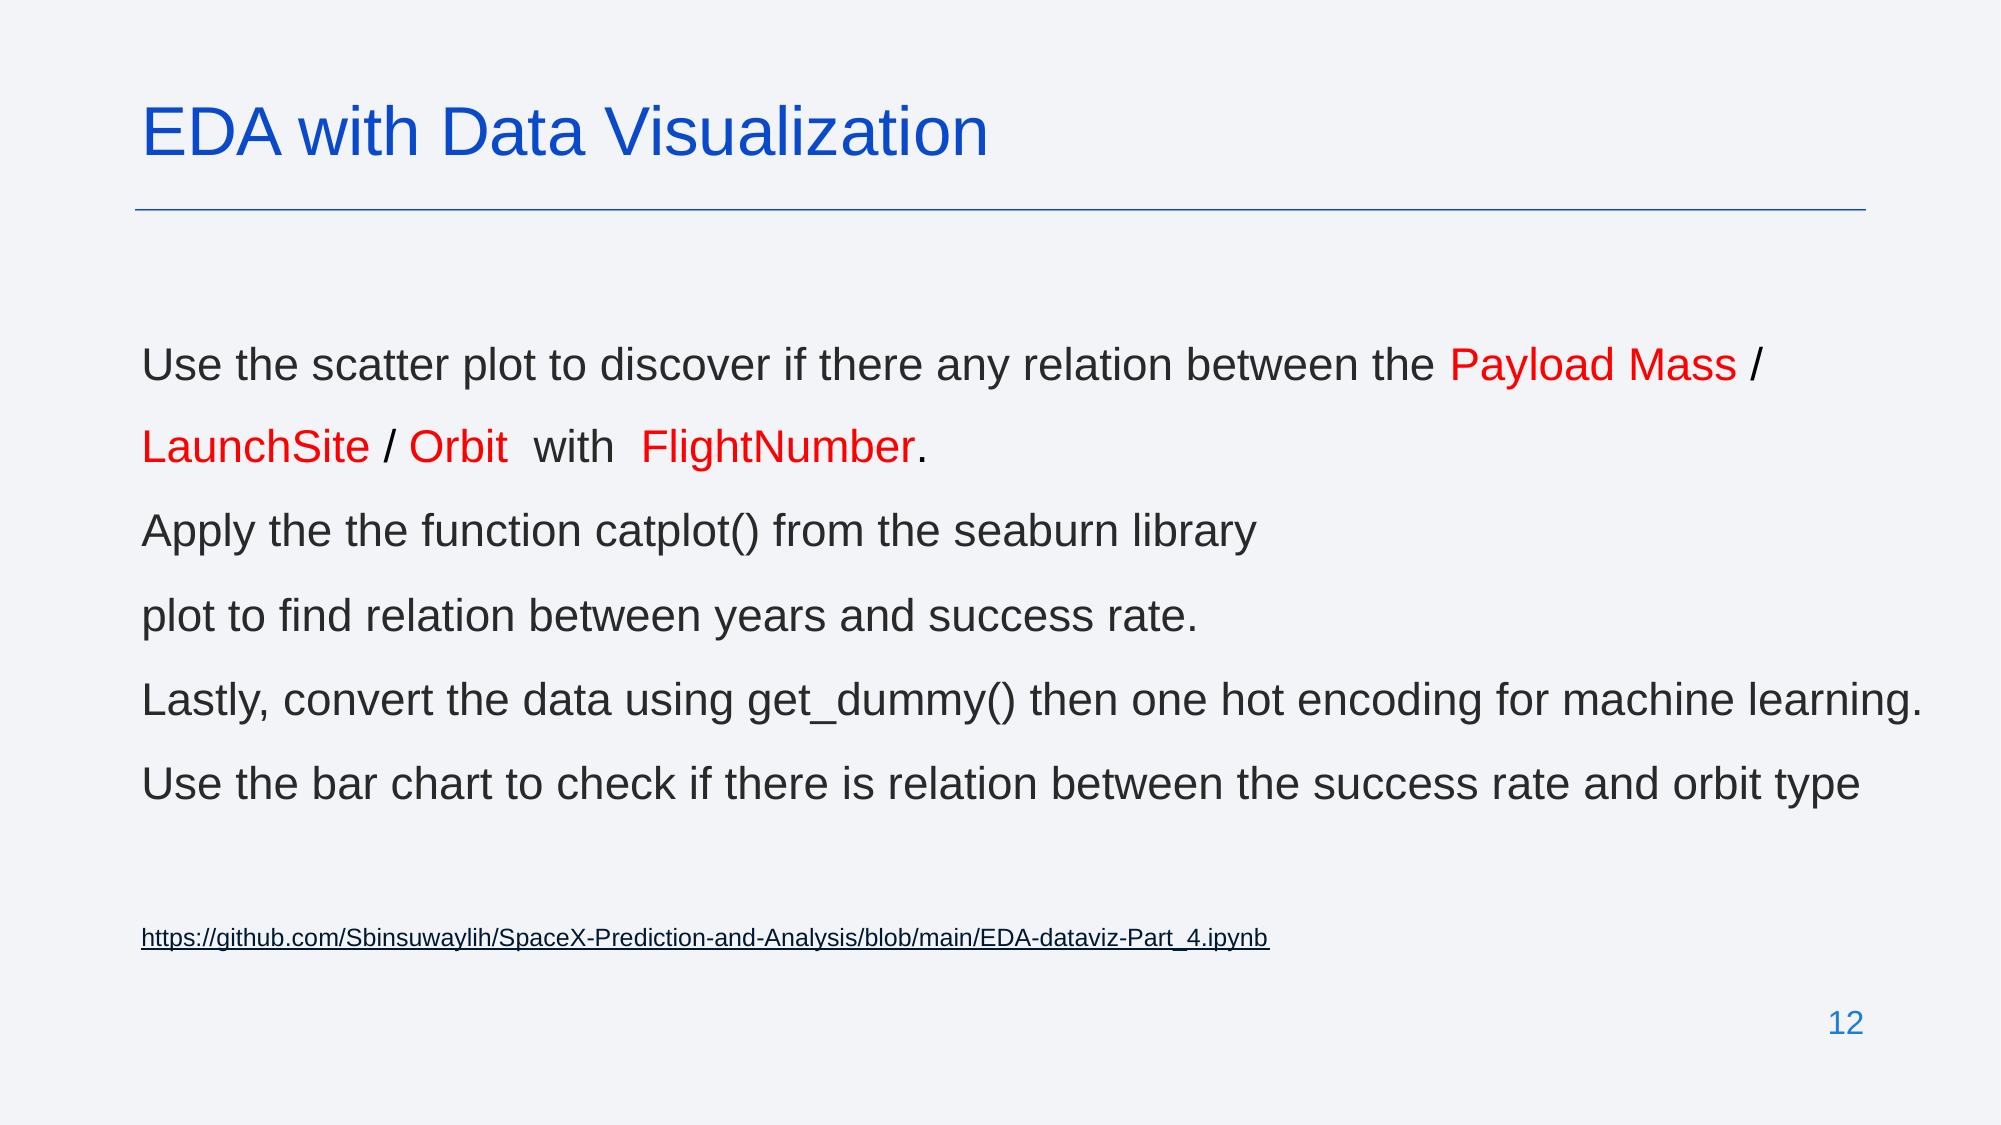

EDA with Data Visualization
Use the scatter plot to discover if there any relation between the Payload Mass / LaunchSite / Orbit  with  FlightNumber.
Apply the the function catplot() from the seaburn library
plot to find relation between years and success rate.
Lastly, convert the data using get_dummy() then one hot encoding for machine learning.
Use the bar chart to check if there is relation between the success rate and orbit type

https://github.com/Sbinsuwaylih/SpaceX-Prediction-and-Analysis/blob/main/EDA-dataviz-Part_4.ipynb

12